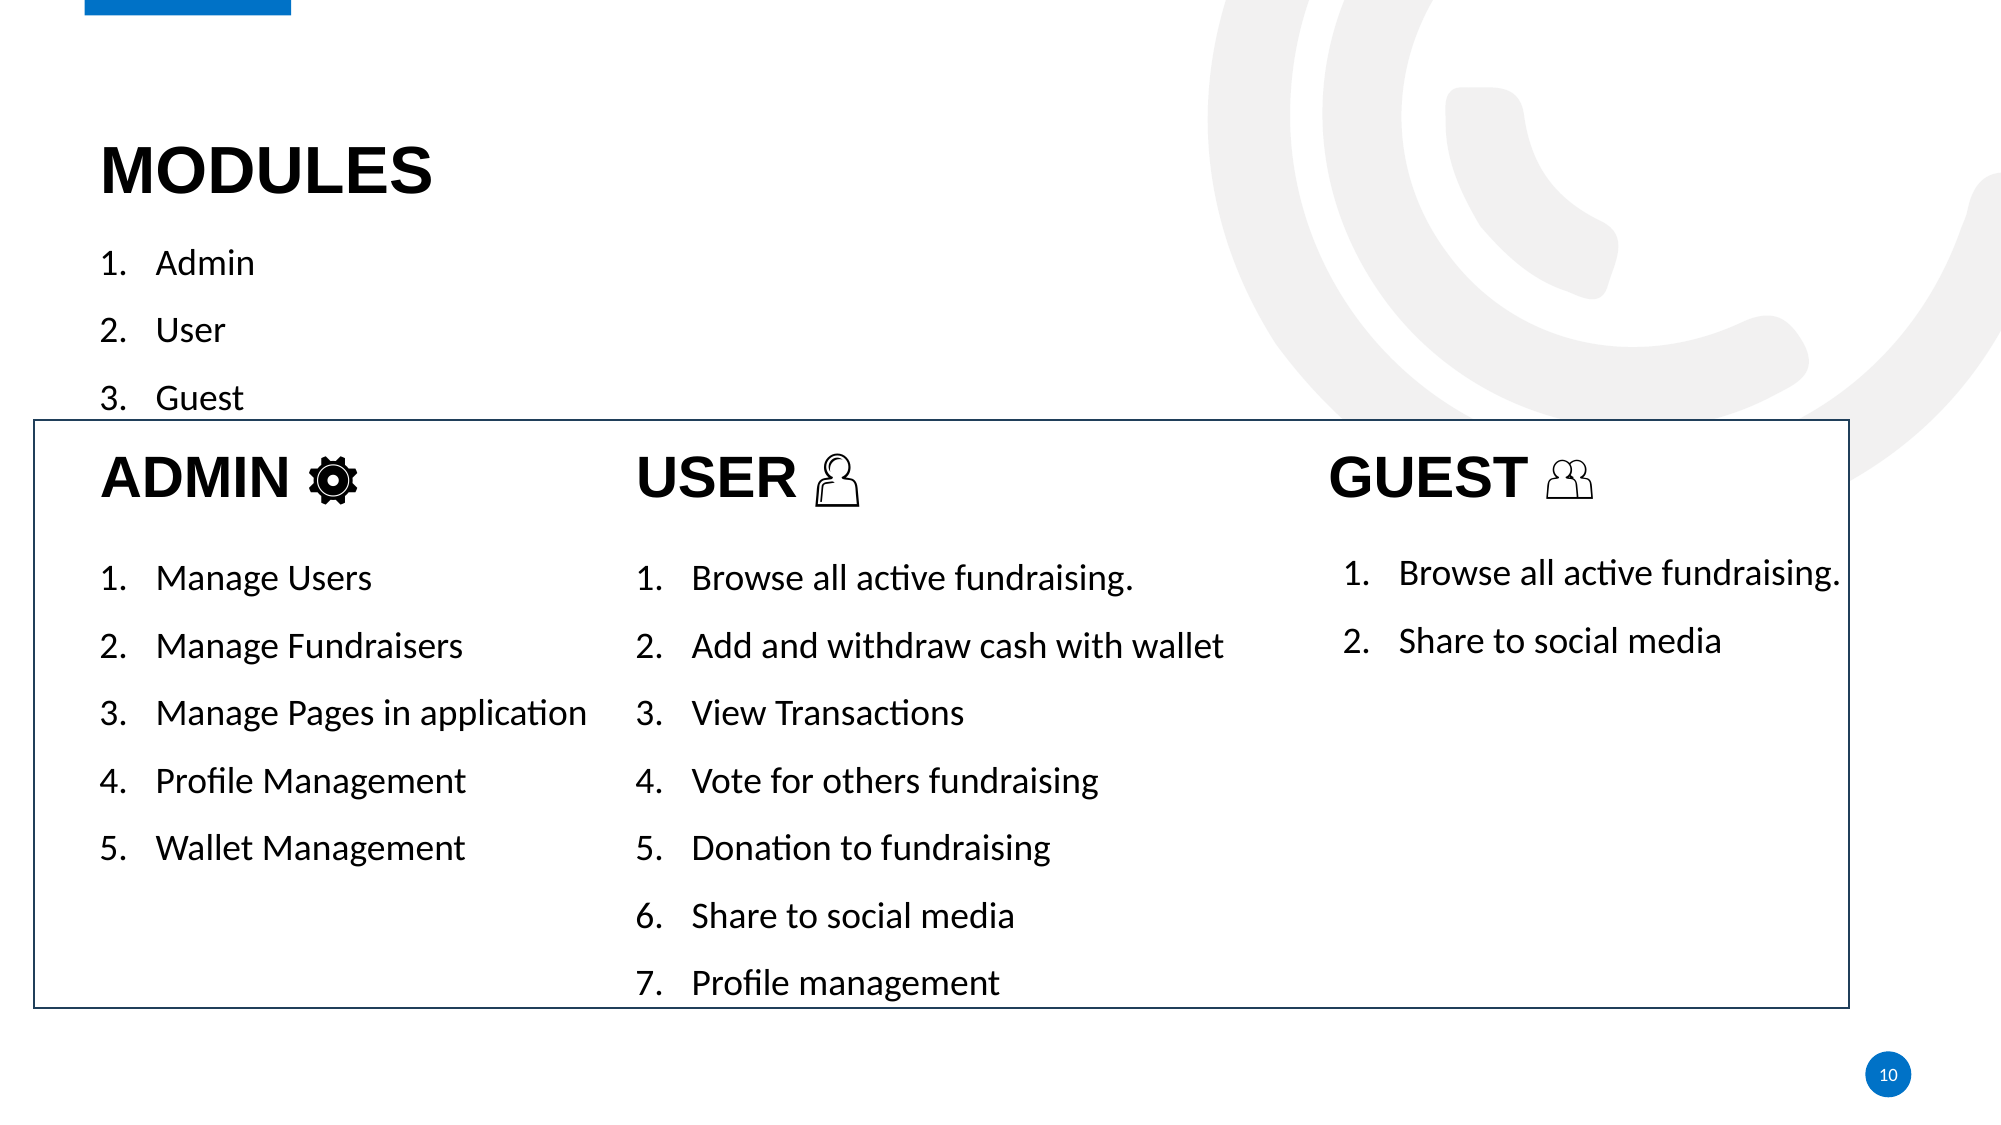

Modules
Admin
User
Guest
# Admin ⚙️
User 👤
Guest 👥

Browse all active fundraising.
Share to social media
Manage Users
Manage Fundraisers
Manage Pages in application
Profile Management
Wallet Management
Browse all active fundraising.
Add and withdraw cash with wallet
View Transactions
Vote for others fundraising
Donation to fundraising
Share to social media
Profile management
10